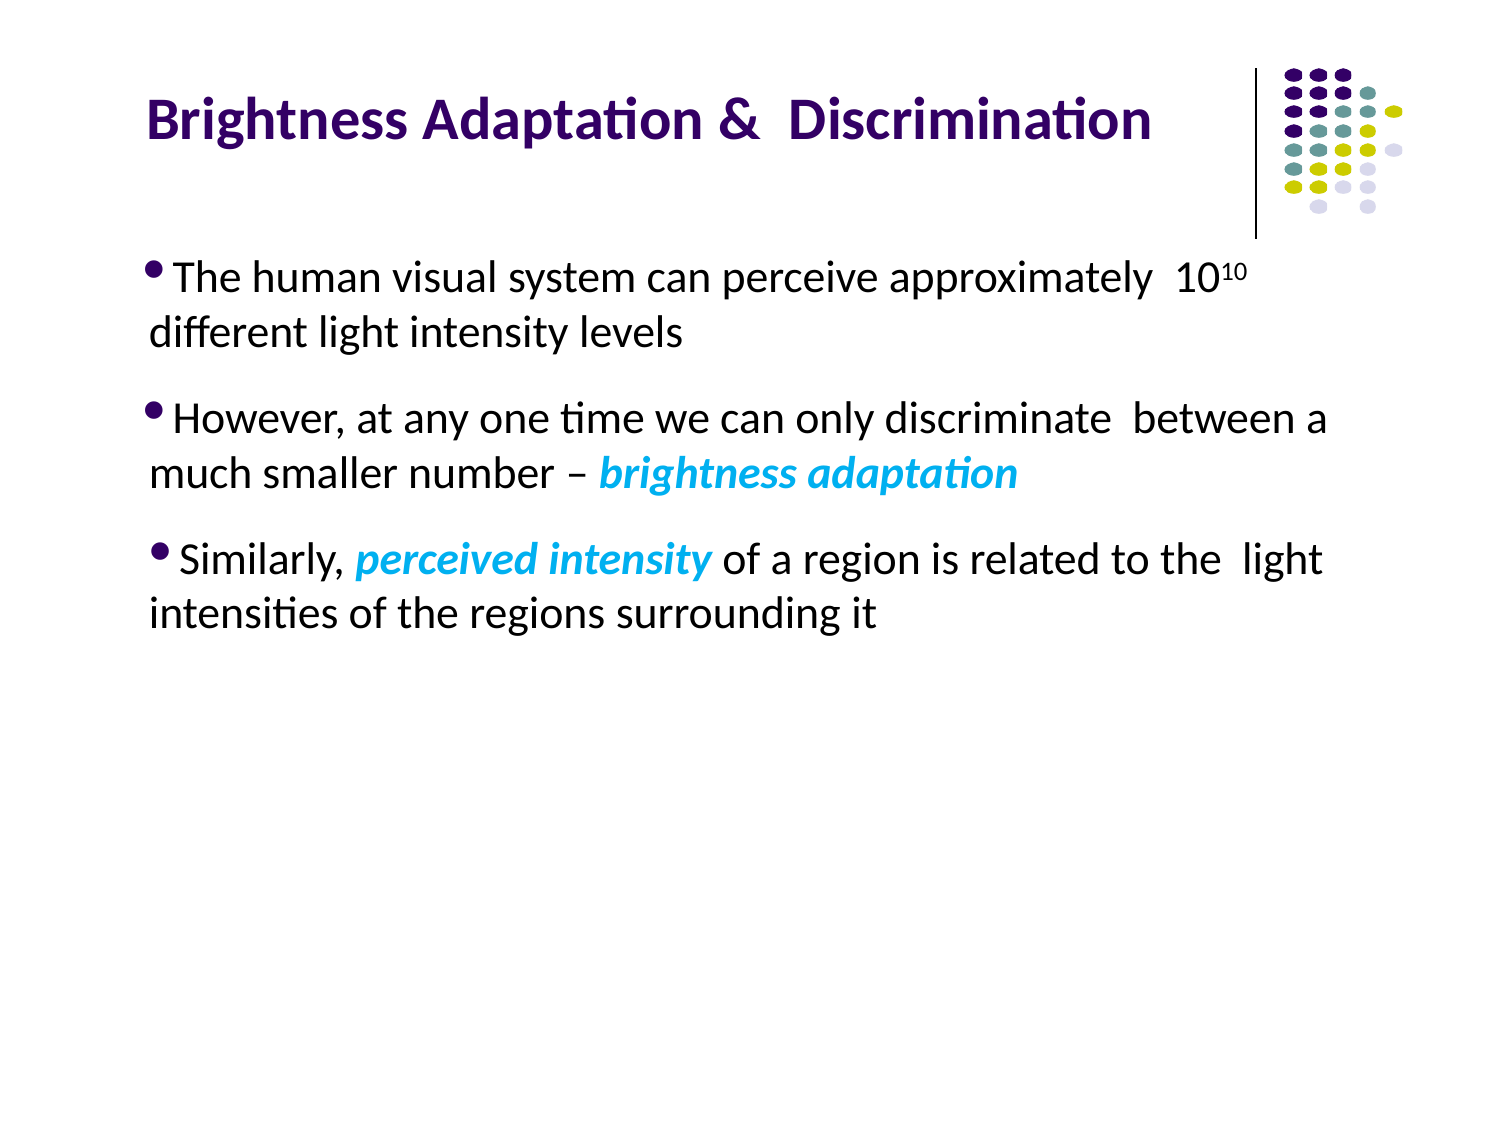

# Brightness Adaptation &  Discrimination
The human visual system can perceive approximately  1010 different light intensity levels
However, at any one time we can only discriminate  between a much smaller number – brightness adaptation
Similarly, perceived intensity of a region is related to the  light intensities of the regions surrounding it